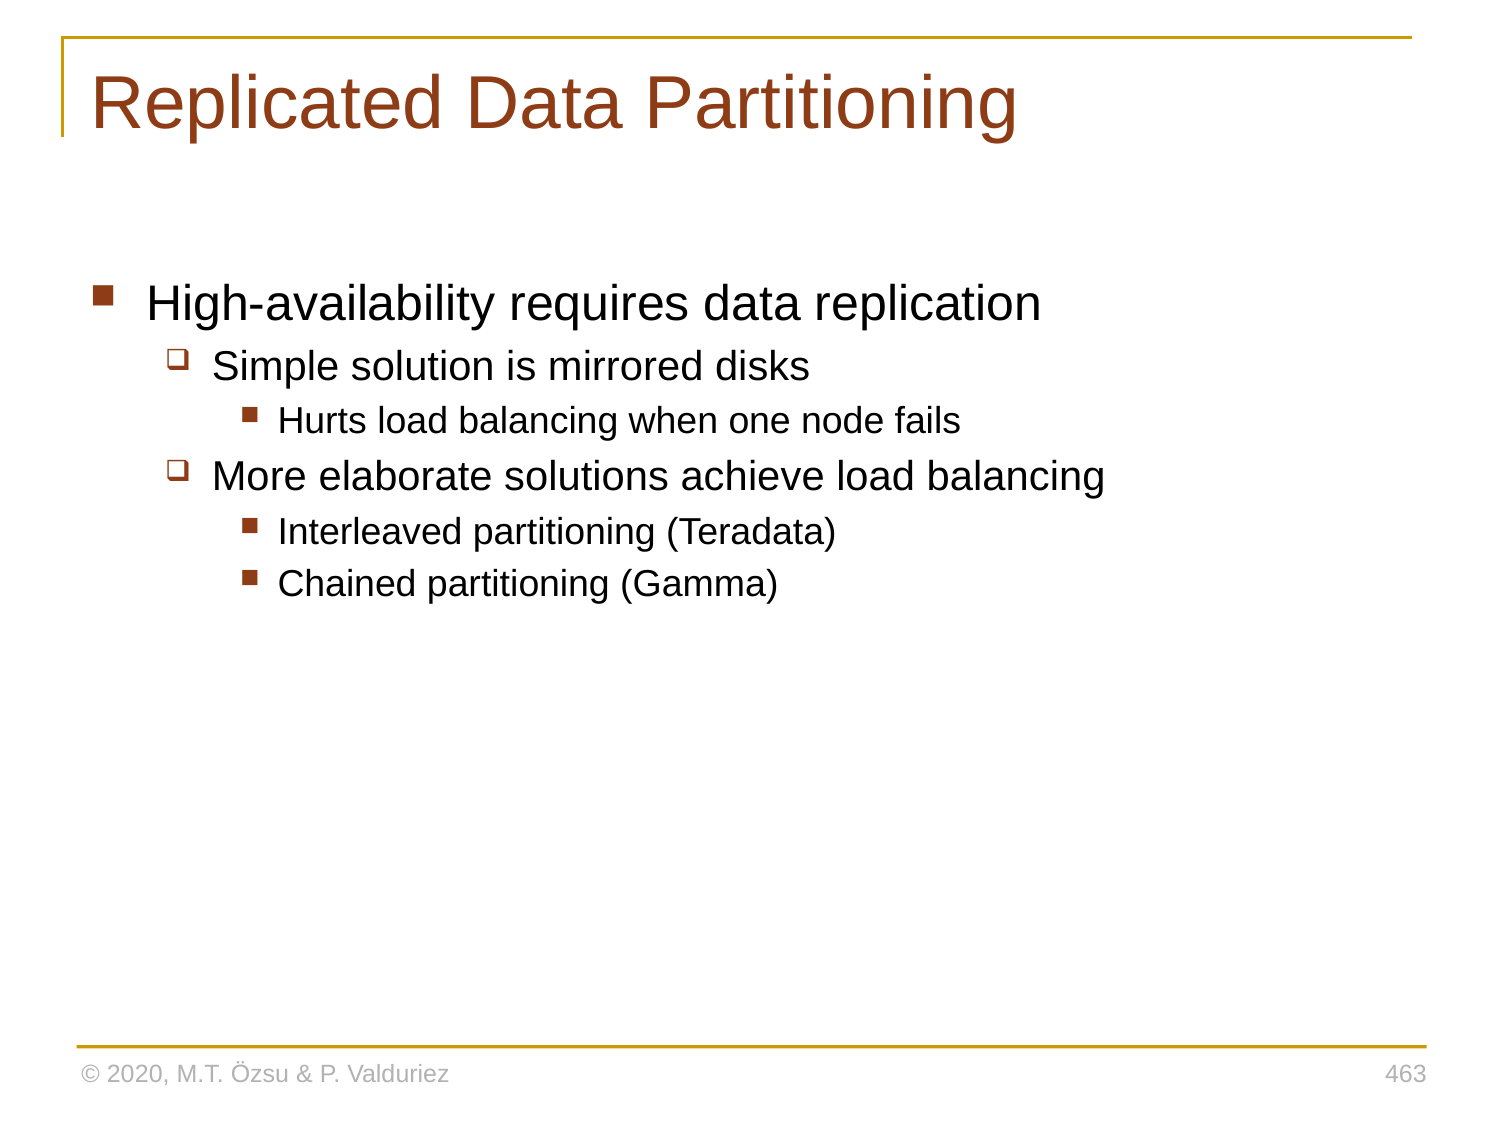

# Replicated Data Partitioning
High-availability requires data replication
Simple solution is mirrored disks
Hurts load balancing when one node fails
More elaborate solutions achieve load balancing
Interleaved partitioning (Teradata)
Chained partitioning (Gamma)
© 2020, M.T. Özsu & P. Valduriez
463